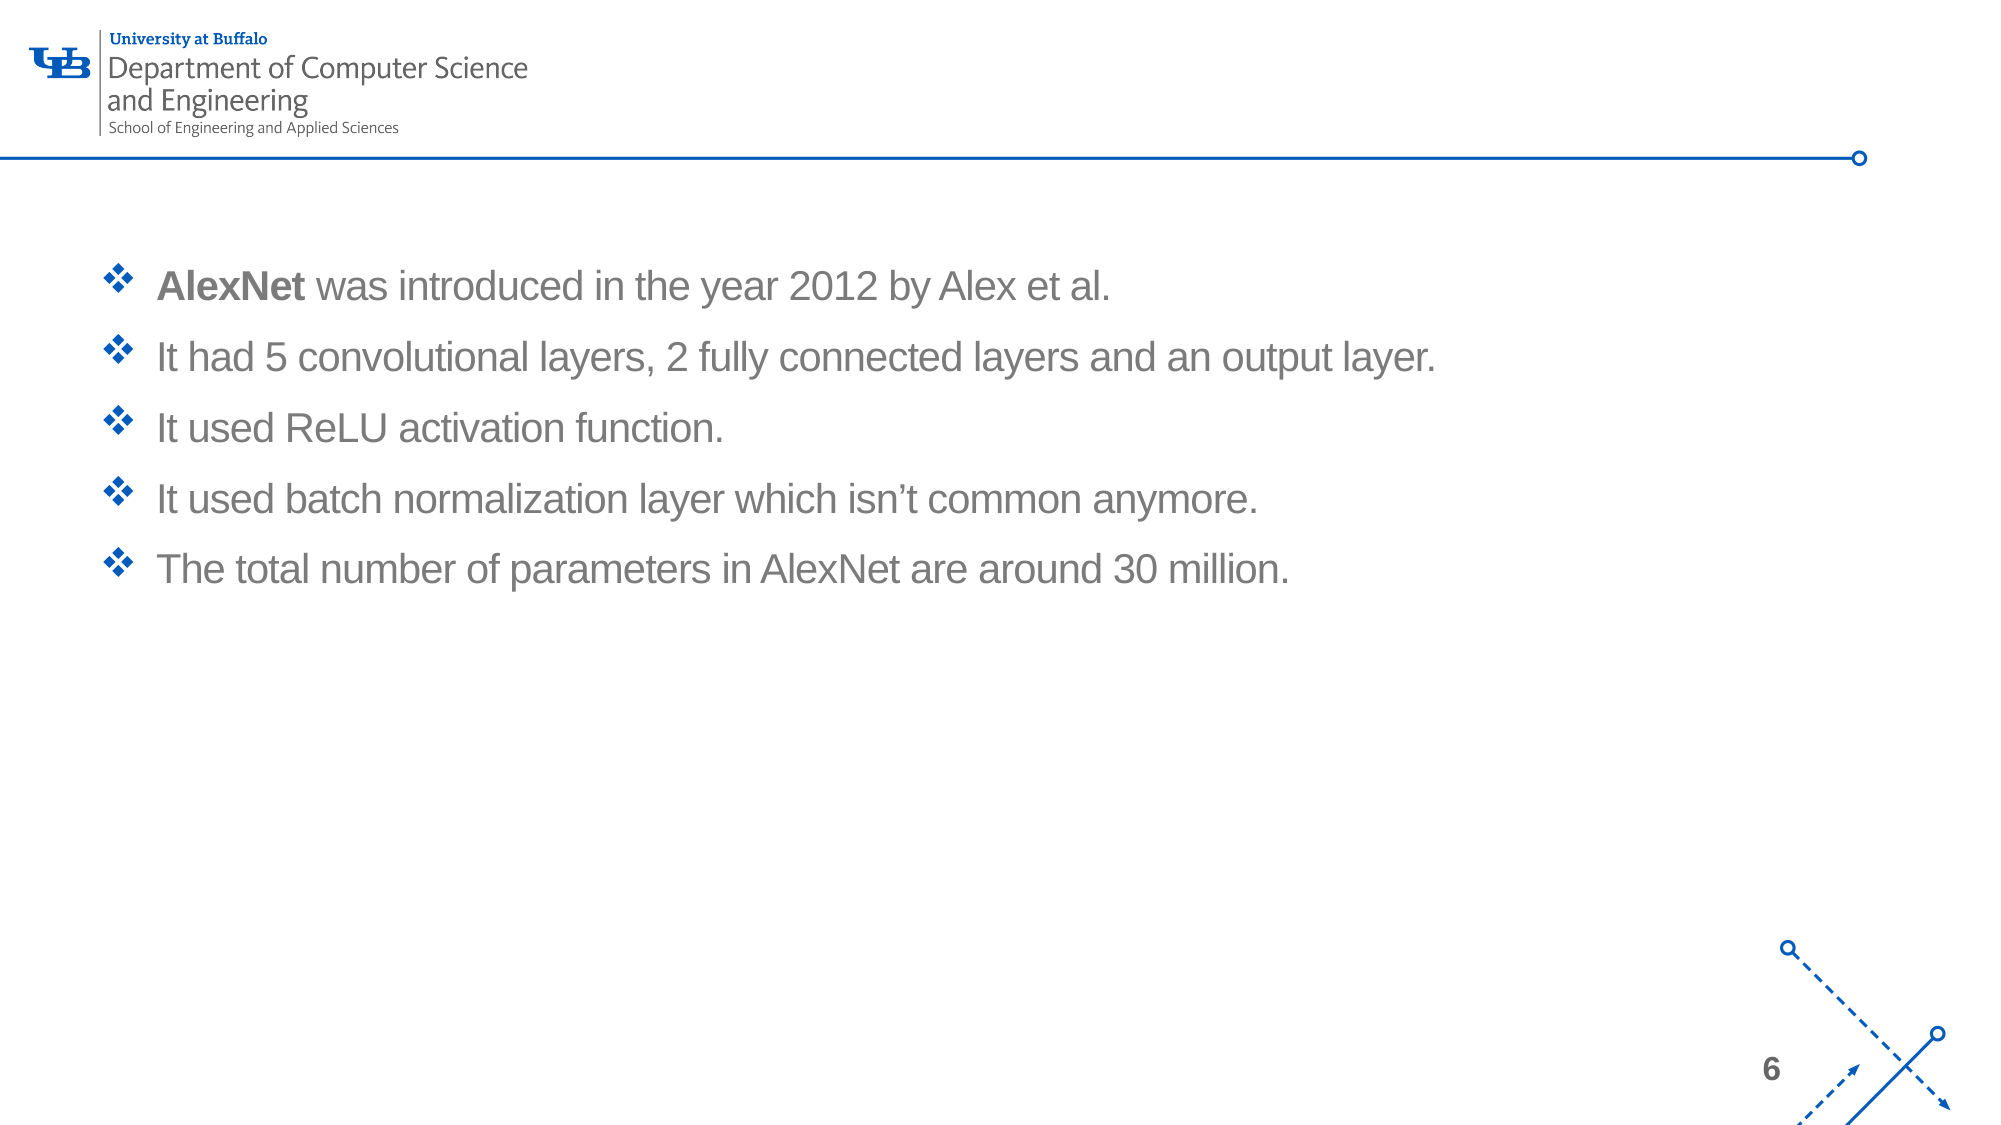

AlexNet was introduced in the year 2012 by Alex et al.
It had 5 convolutional layers, 2 fully connected layers and an output layer.
It used ReLU activation function.
It used batch normalization layer which isn’t common anymore.
The total number of parameters in AlexNet are around 30 million.